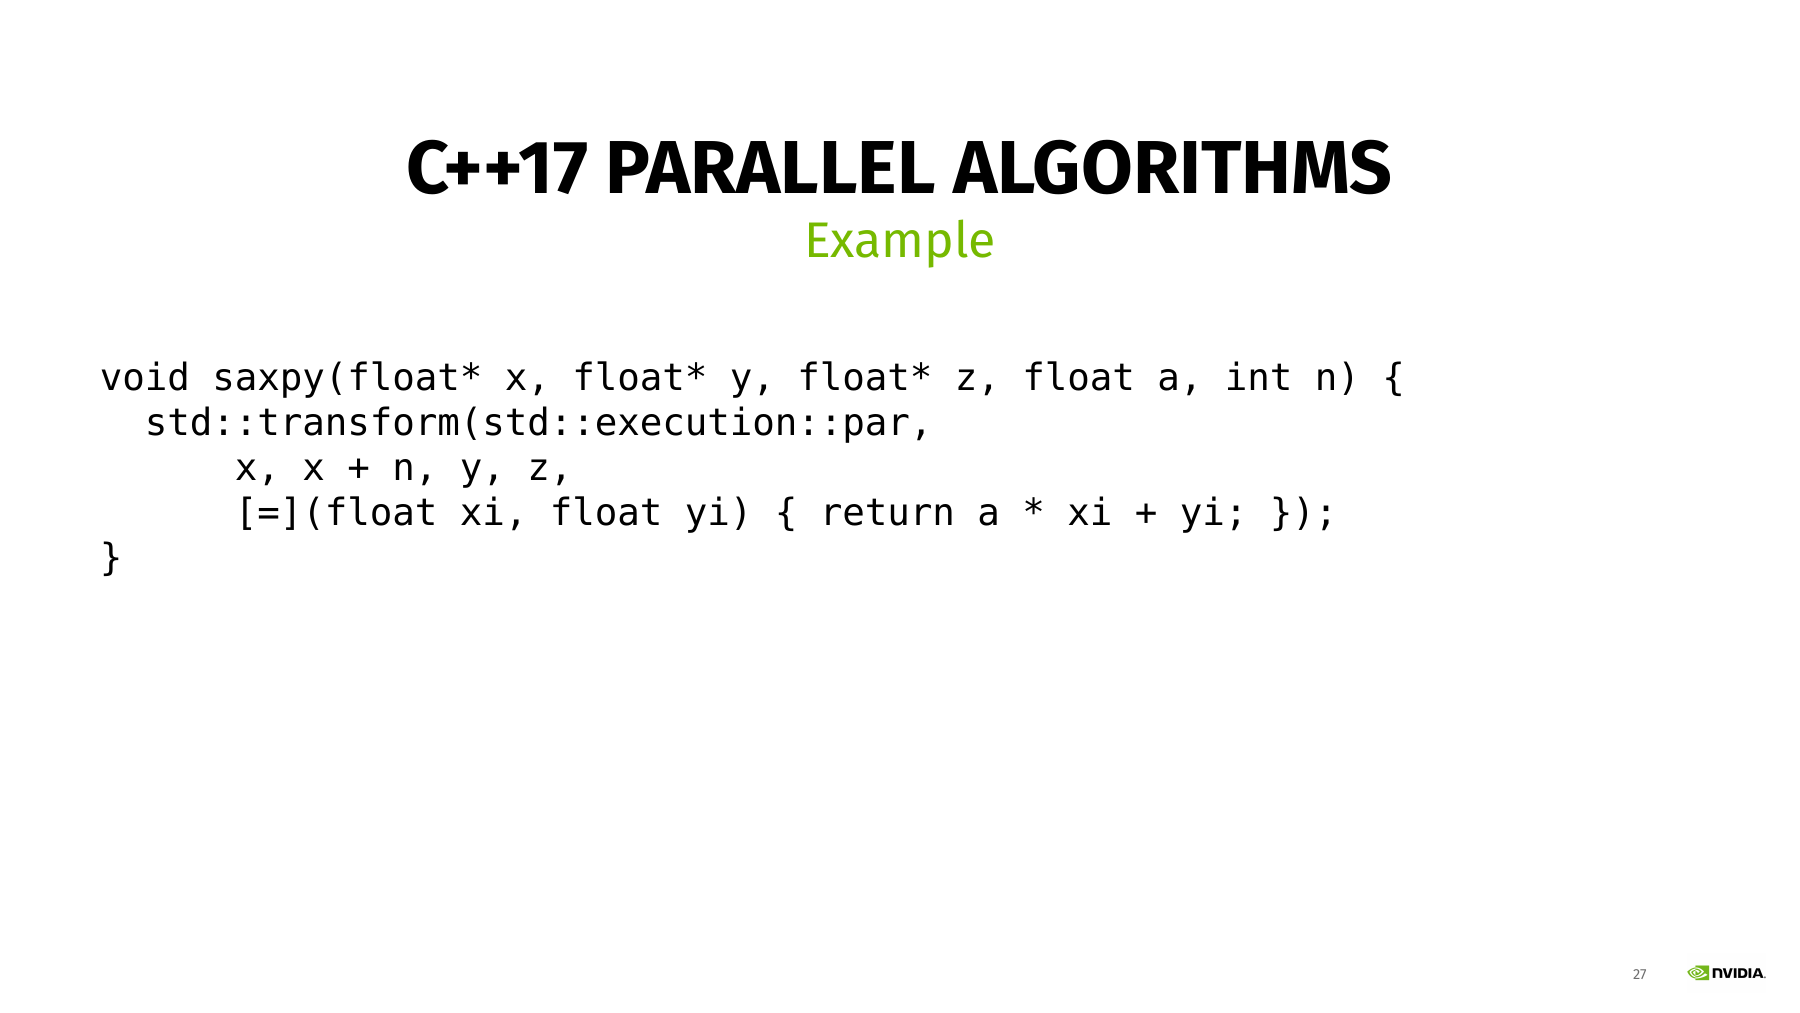

# C++17 Parallel algorithms
Example
void saxpy(float* x, float* y, float* z, float a, int n) {
  std::transform(std::execution::par,
      x, x + n, y, z,
      [=](float xi, float yi) { return a * xi + yi; });
}